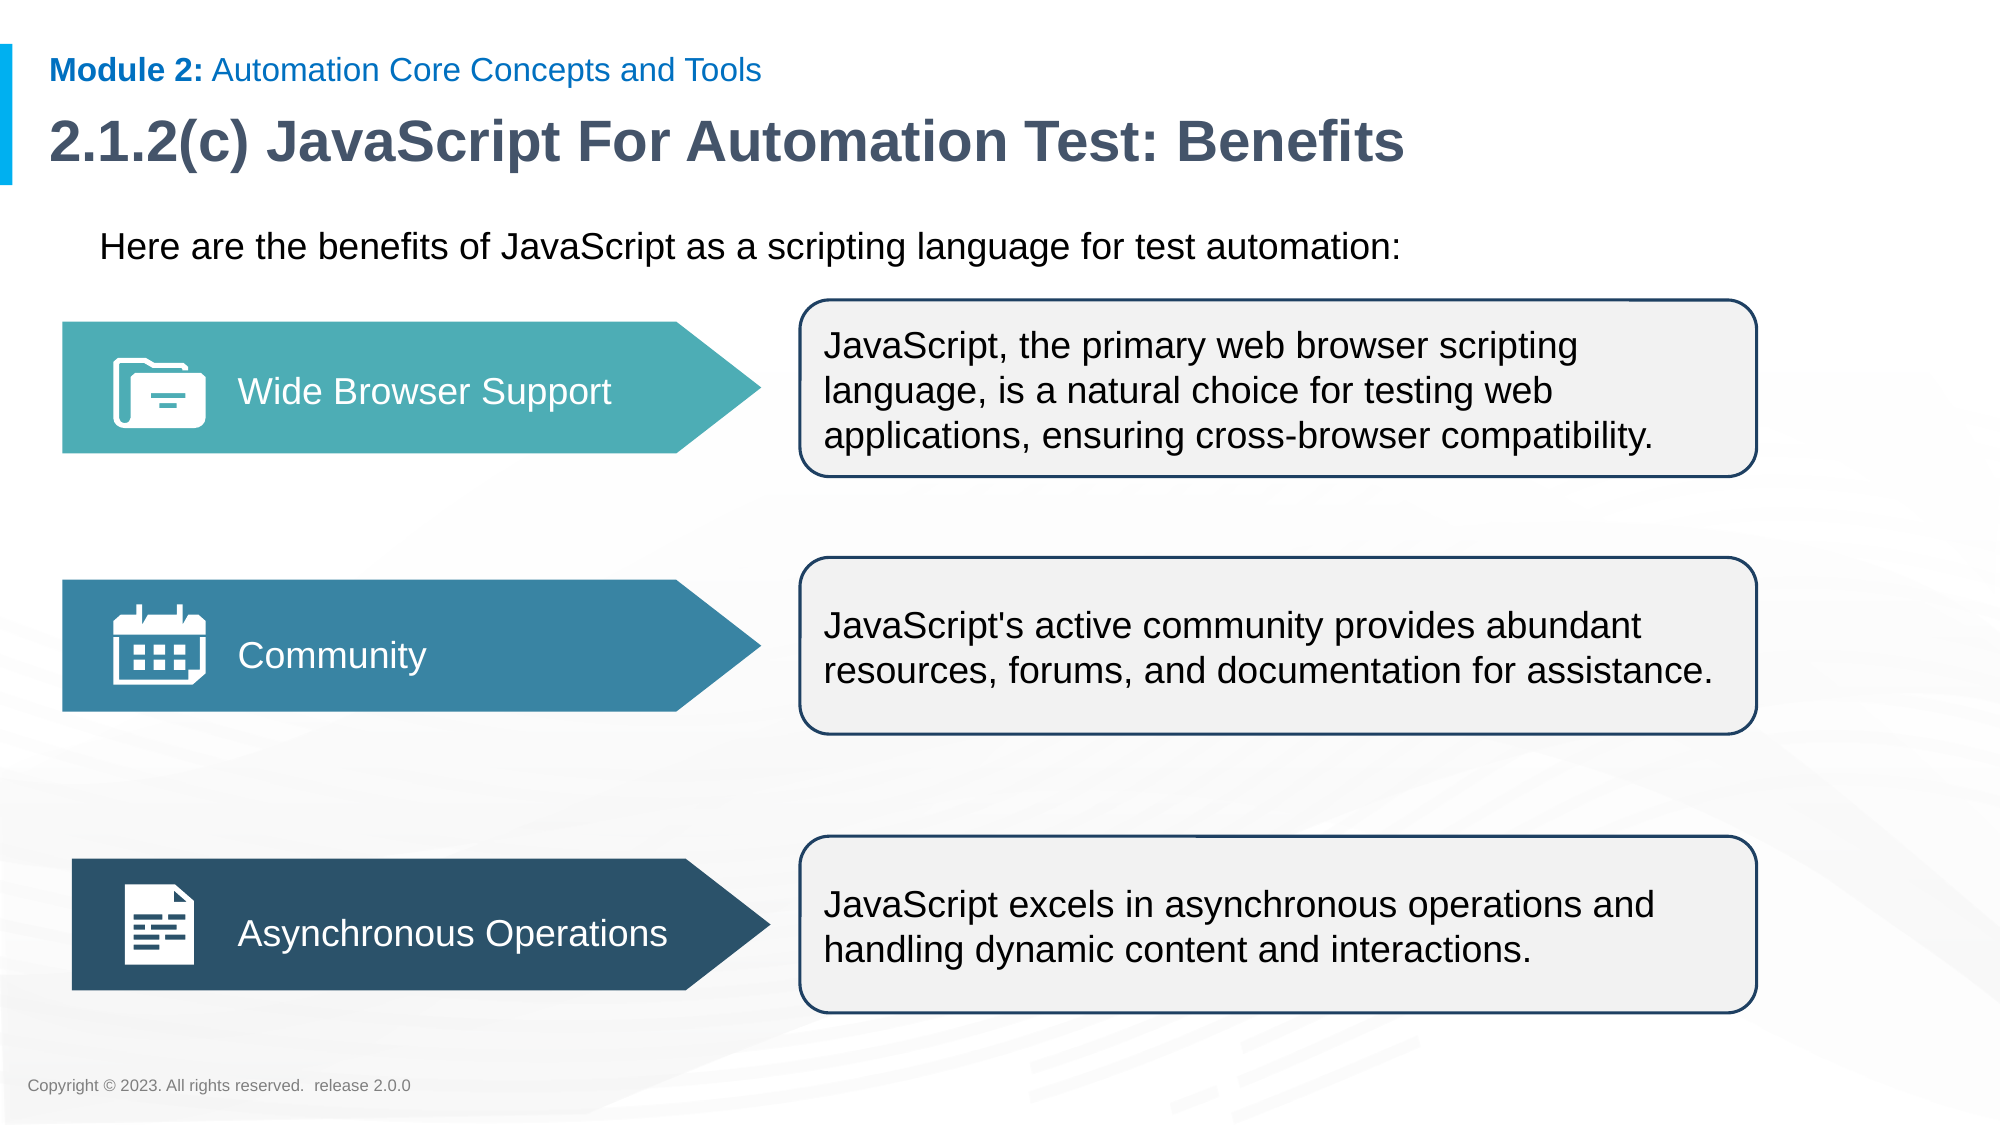

# 2.1.2(c) JavaScript For Automation Test: Benefits
Here are the benefits of JavaScript as a scripting language for test automation:

JavaScript, the primary web browser scripting language, is a natural choice for testing web applications, ensuring cross-browser compatibility.

Wide Browser Support

JavaScript's active community provides abundant resources, forums, and documentation for assistance.

Community

JavaScript excels in asynchronous operations and handling dynamic content and interactions.

Asynchronous Operations